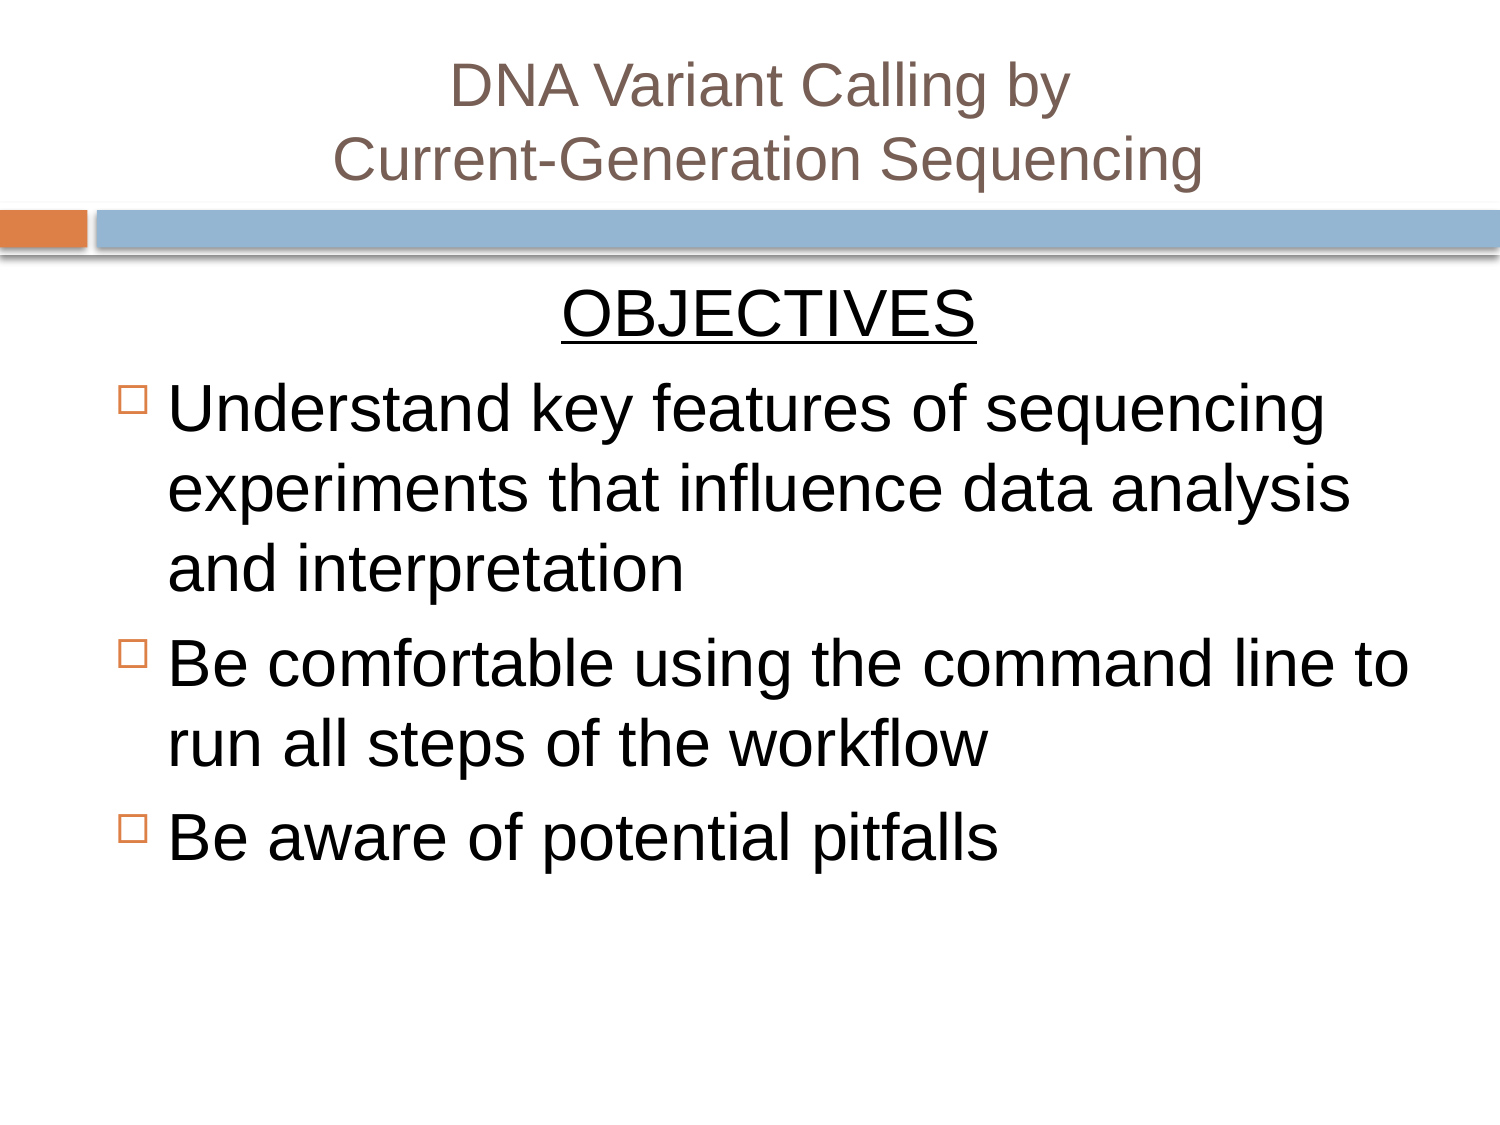

# DNA Variant Calling by Current-Generation Sequencing
OBJECTIVES
Understand key features of sequencing experiments that influence data analysis and interpretation
Be comfortable using the command line to run all steps of the workflow
Be aware of potential pitfalls